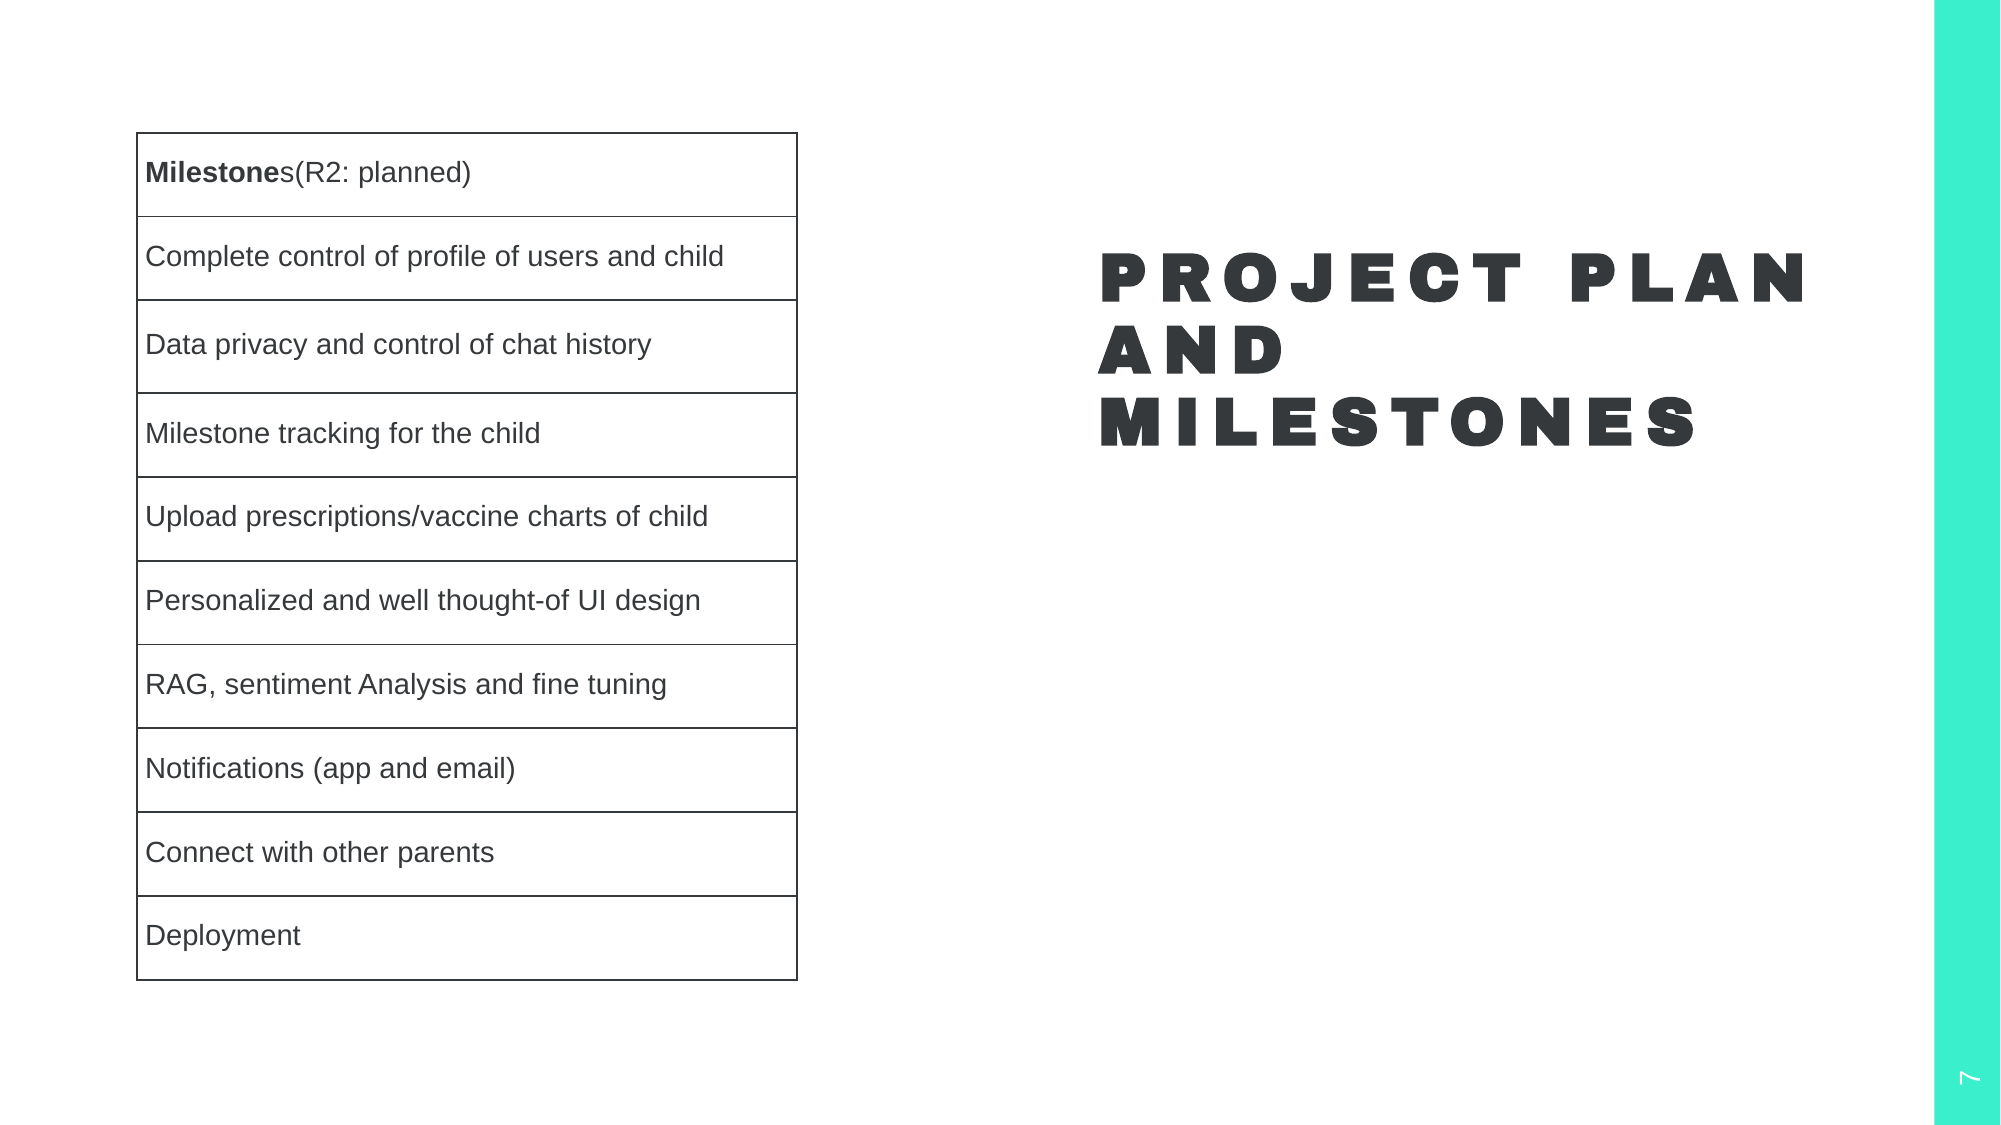

# PROJECT PLAN AND MILESTONES
| Milestones(R2: planned) |
| --- |
| Complete control of profile of users and child |
| Data privacy and control of chat history |
| Milestone tracking for the child |
| Upload prescriptions/vaccine charts of child |
| Personalized and well thought-of UI design |
| RAG, sentiment Analysis and fine tuning |
| Notifications (app and email) |
| Connect with other parents |
| Deployment |
7